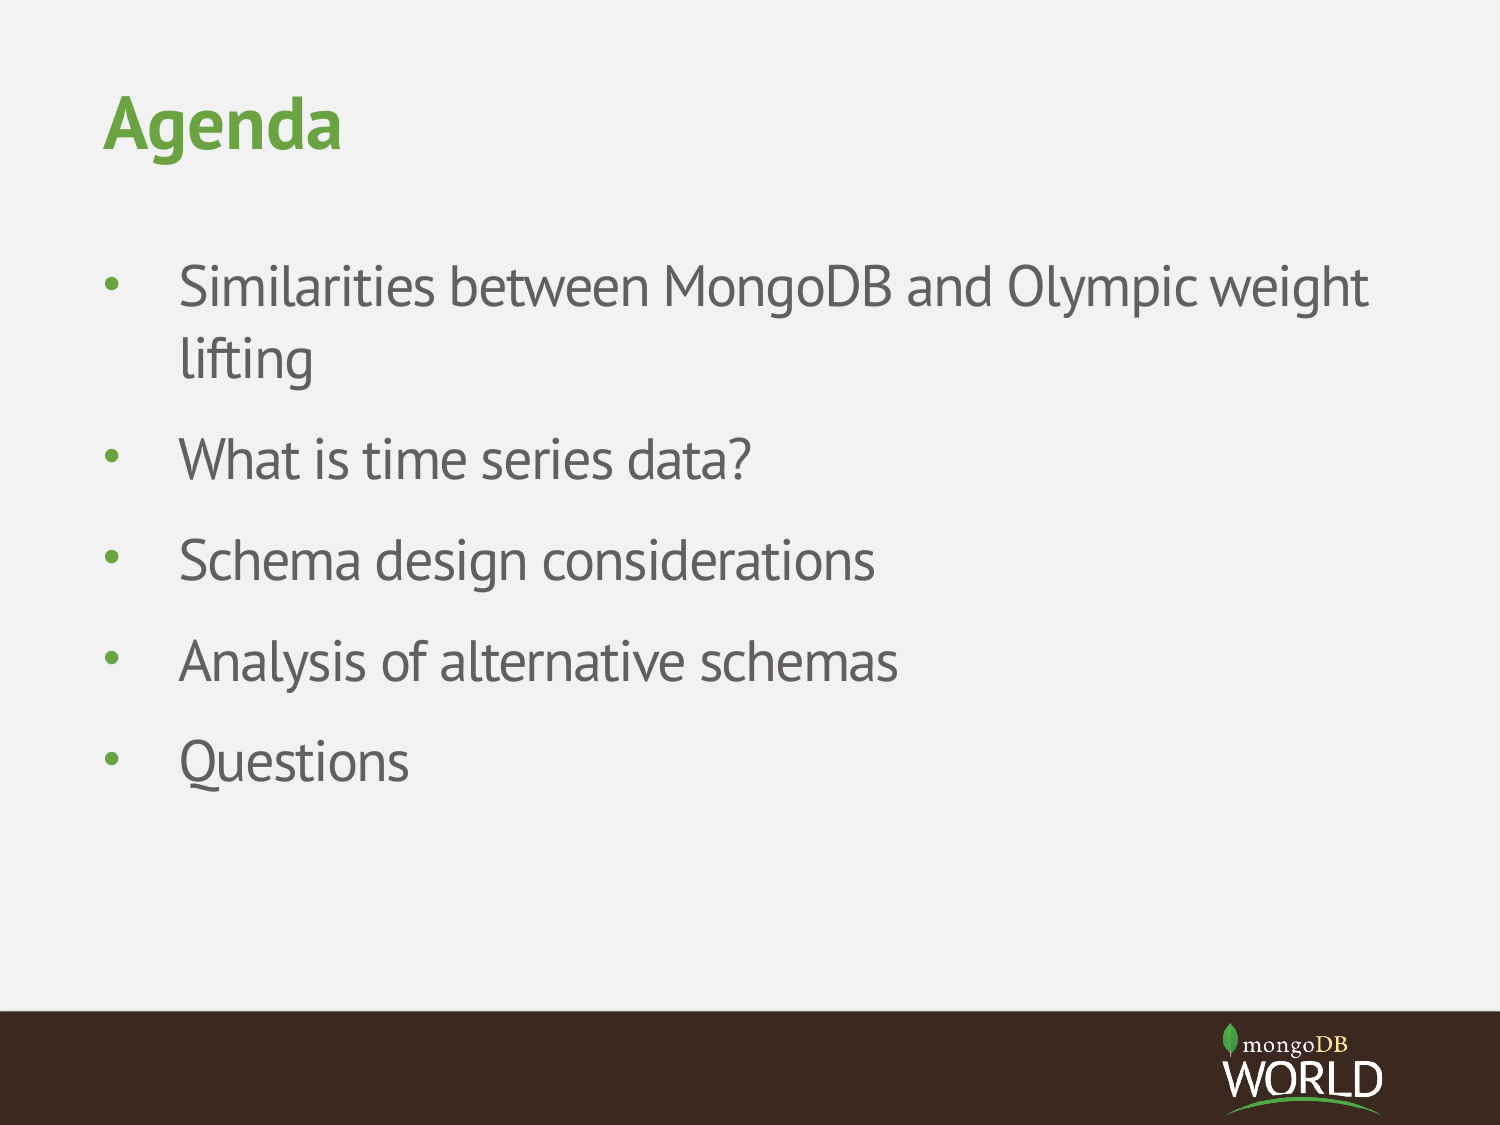

# Agenda
Similarities between MongoDB and Olympic weight lifting
What is time series data?
Schema design considerations
Analysis of alternative schemas
Questions